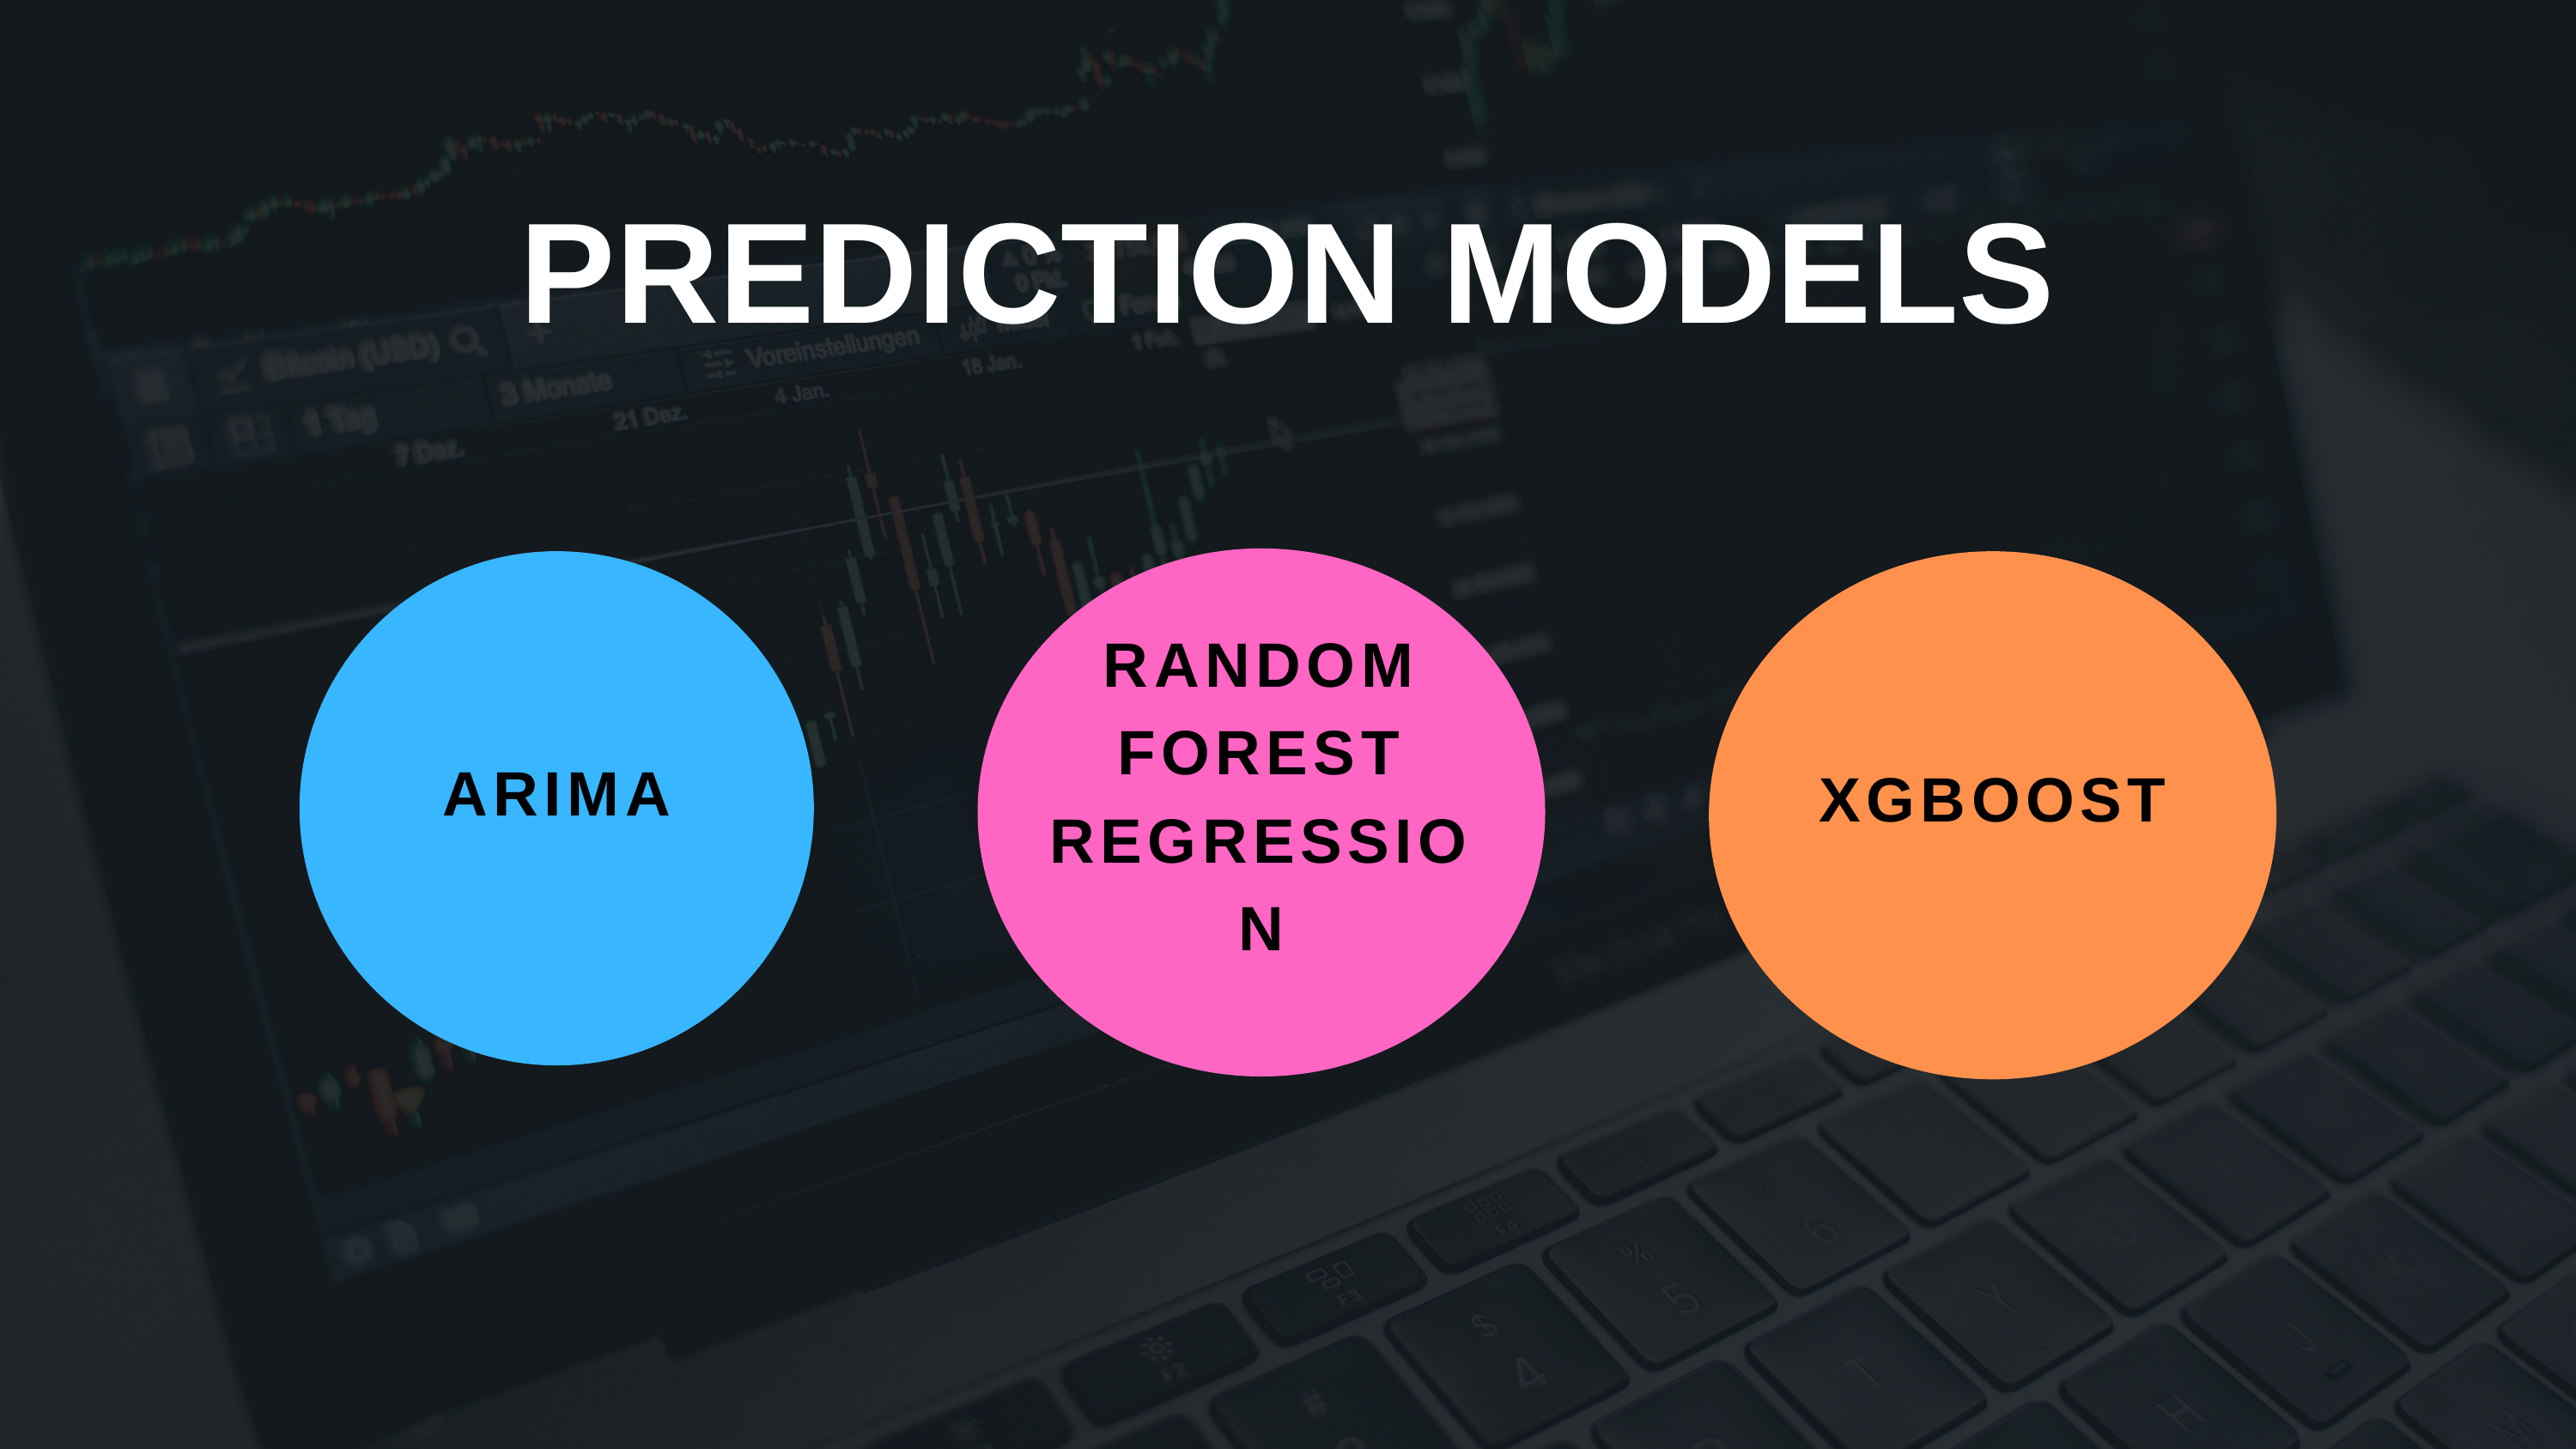

PREDICTION MODELS

RANDOM FOREST REGRESSION

ARIMA

XGBOOST